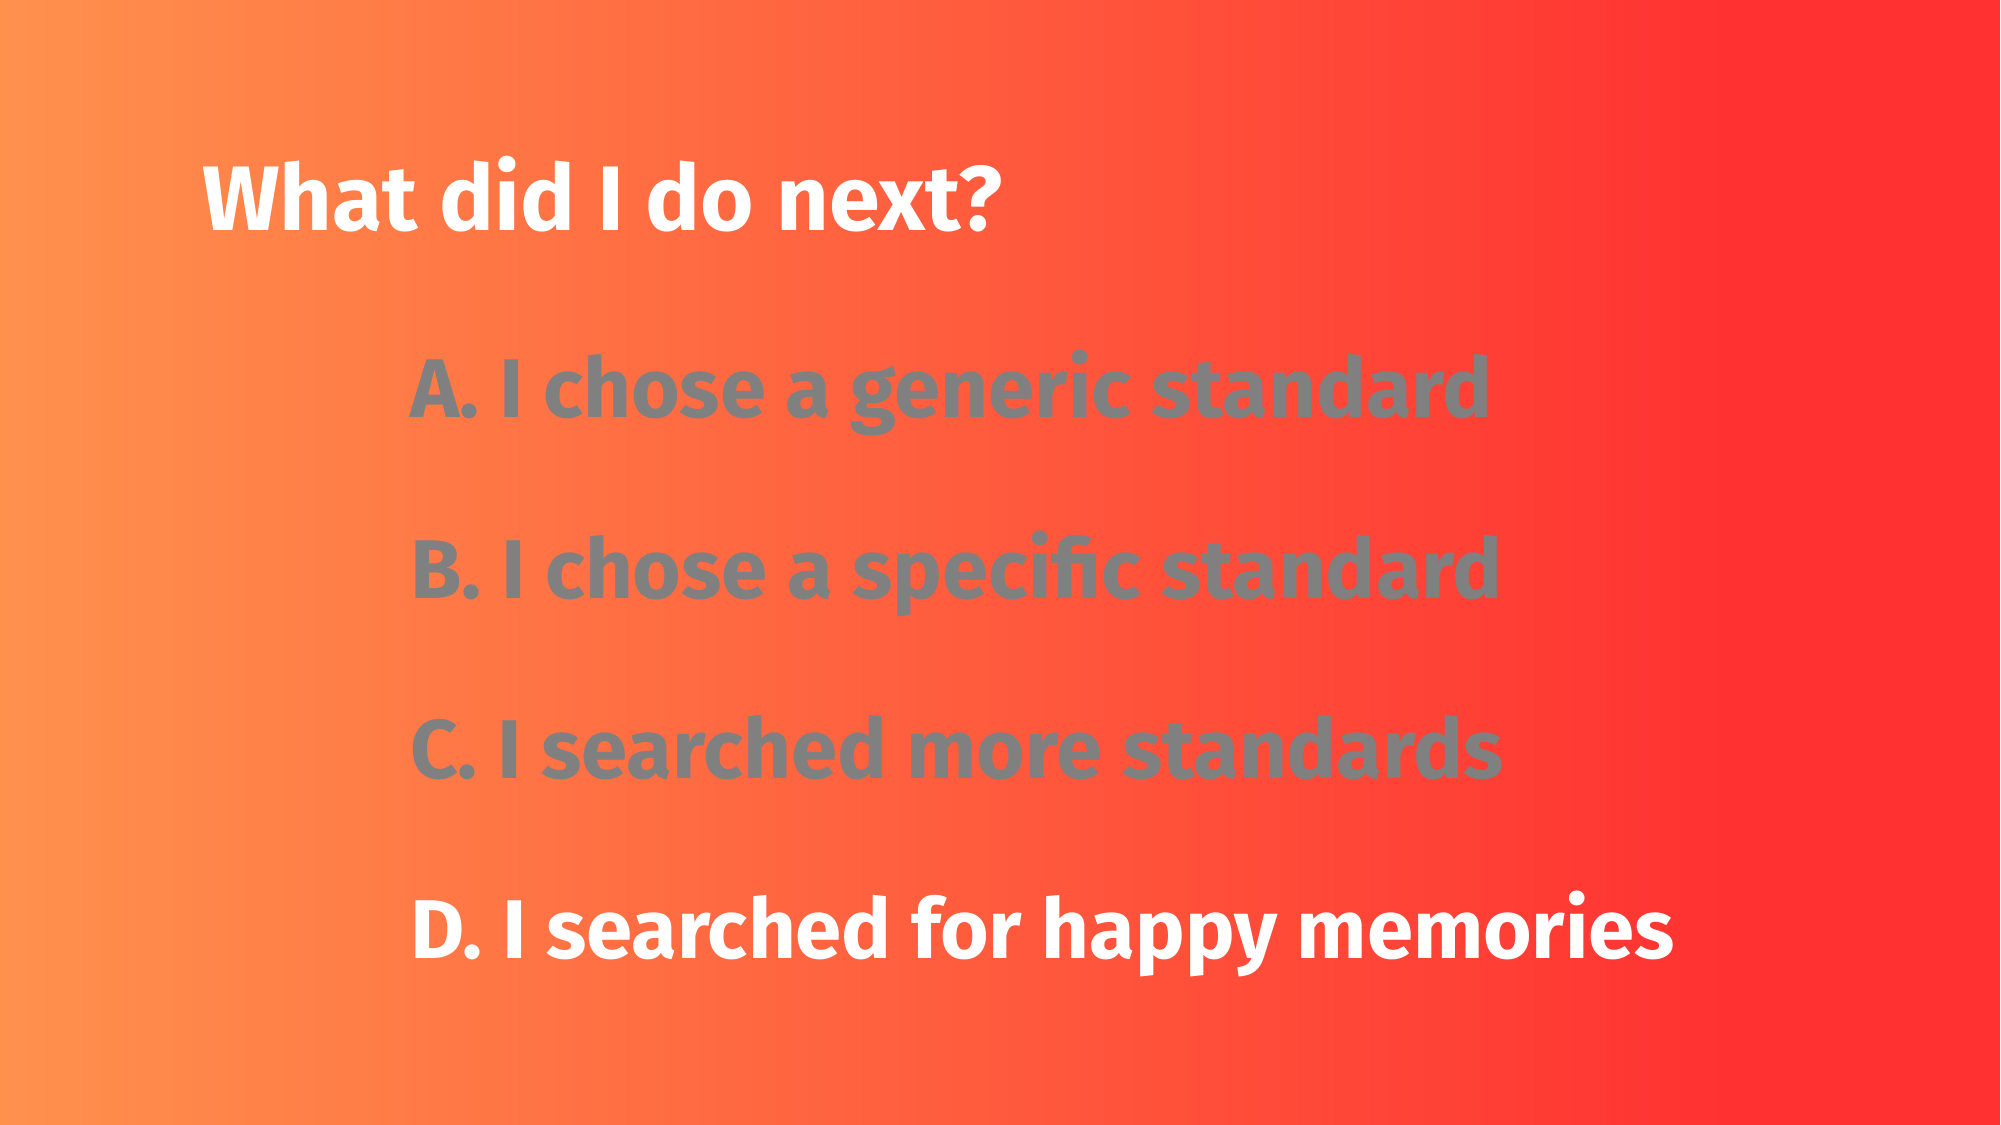

# What did I do next?
A. I chose a generic standard
B. I chose a specific standard
C. I searched more standards
D. I searched for happy memories